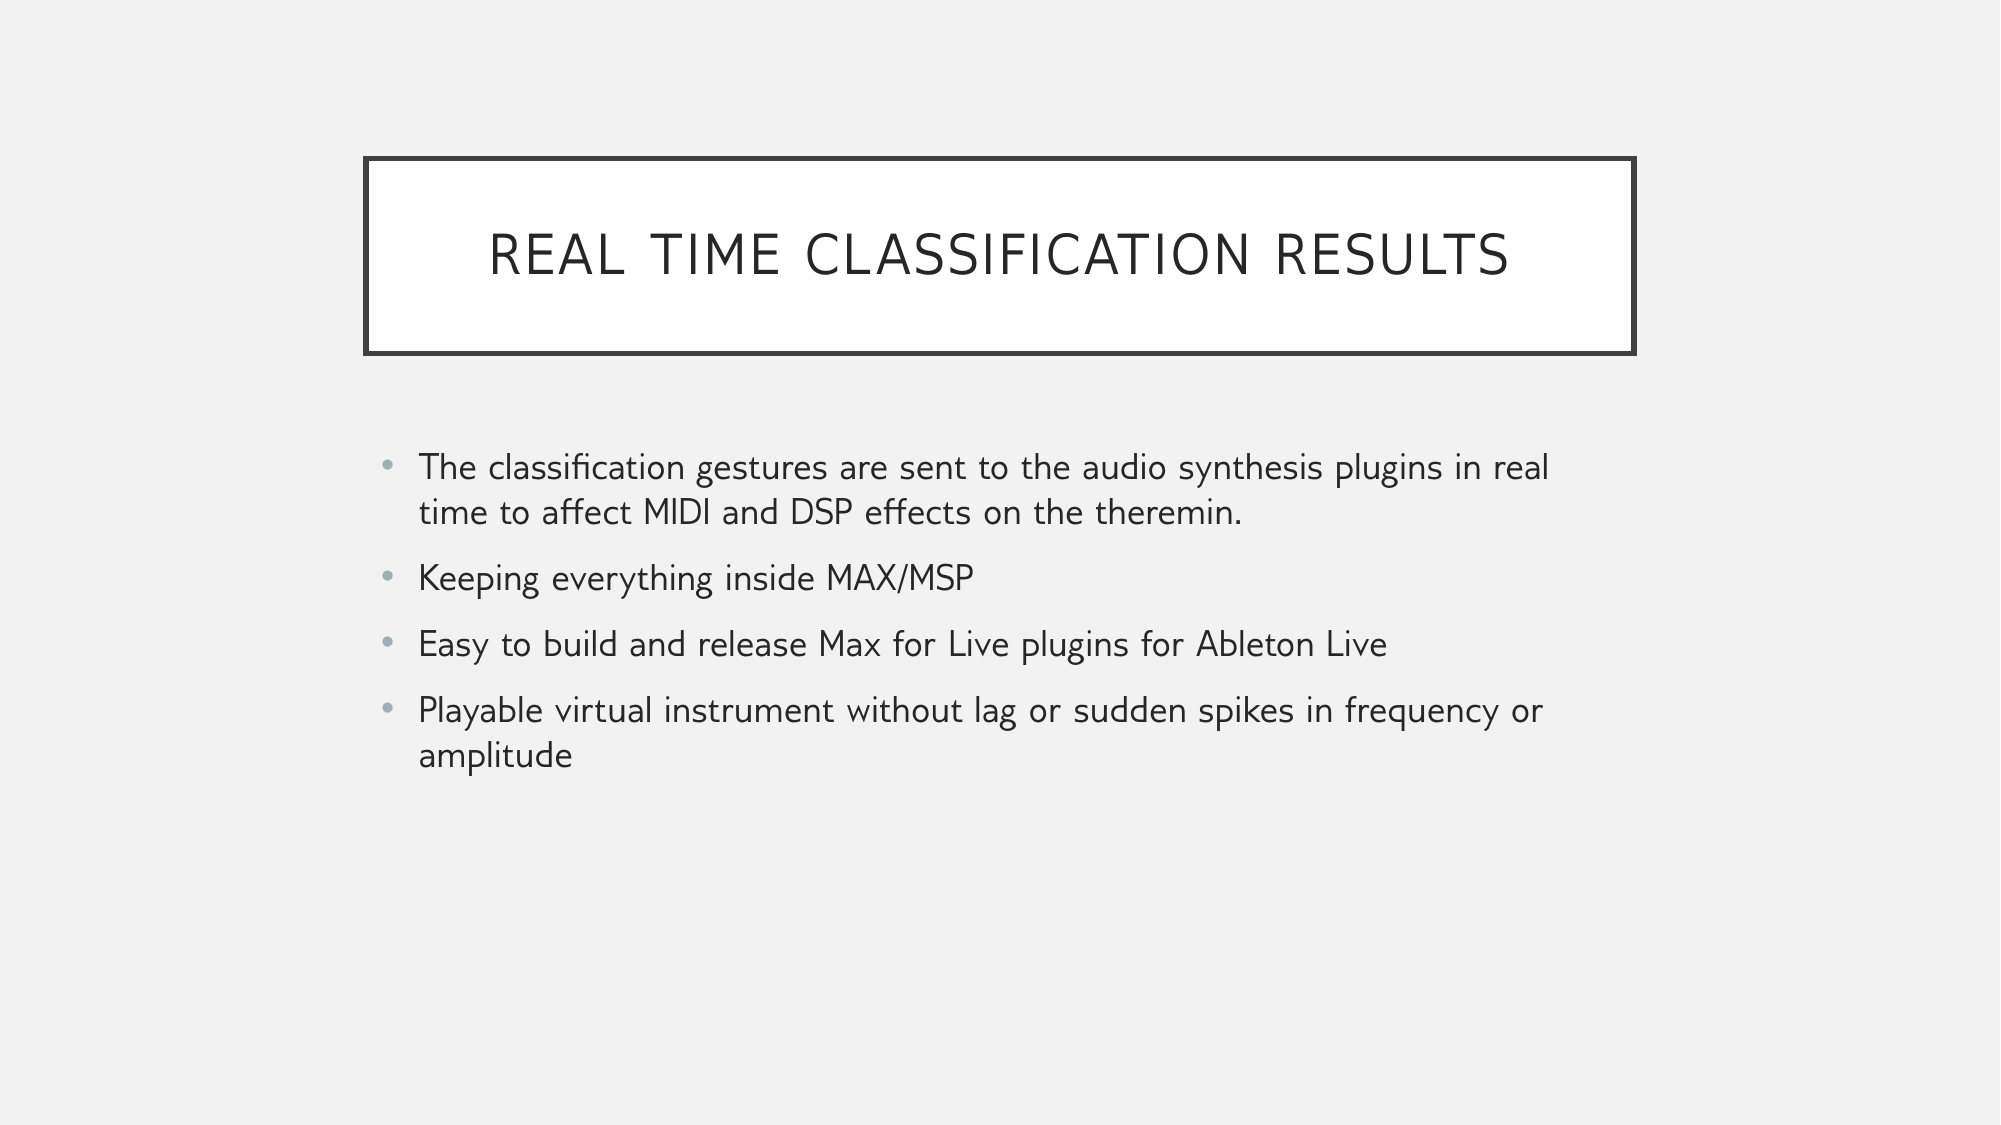

# Real time classification results
The classification gestures are sent to the audio synthesis plugins in real time to affect MIDI and DSP effects on the theremin.
Keeping everything inside MAX/MSP
Easy to build and release Max for Live plugins for Ableton Live
Playable virtual instrument without lag or sudden spikes in frequency or amplitude